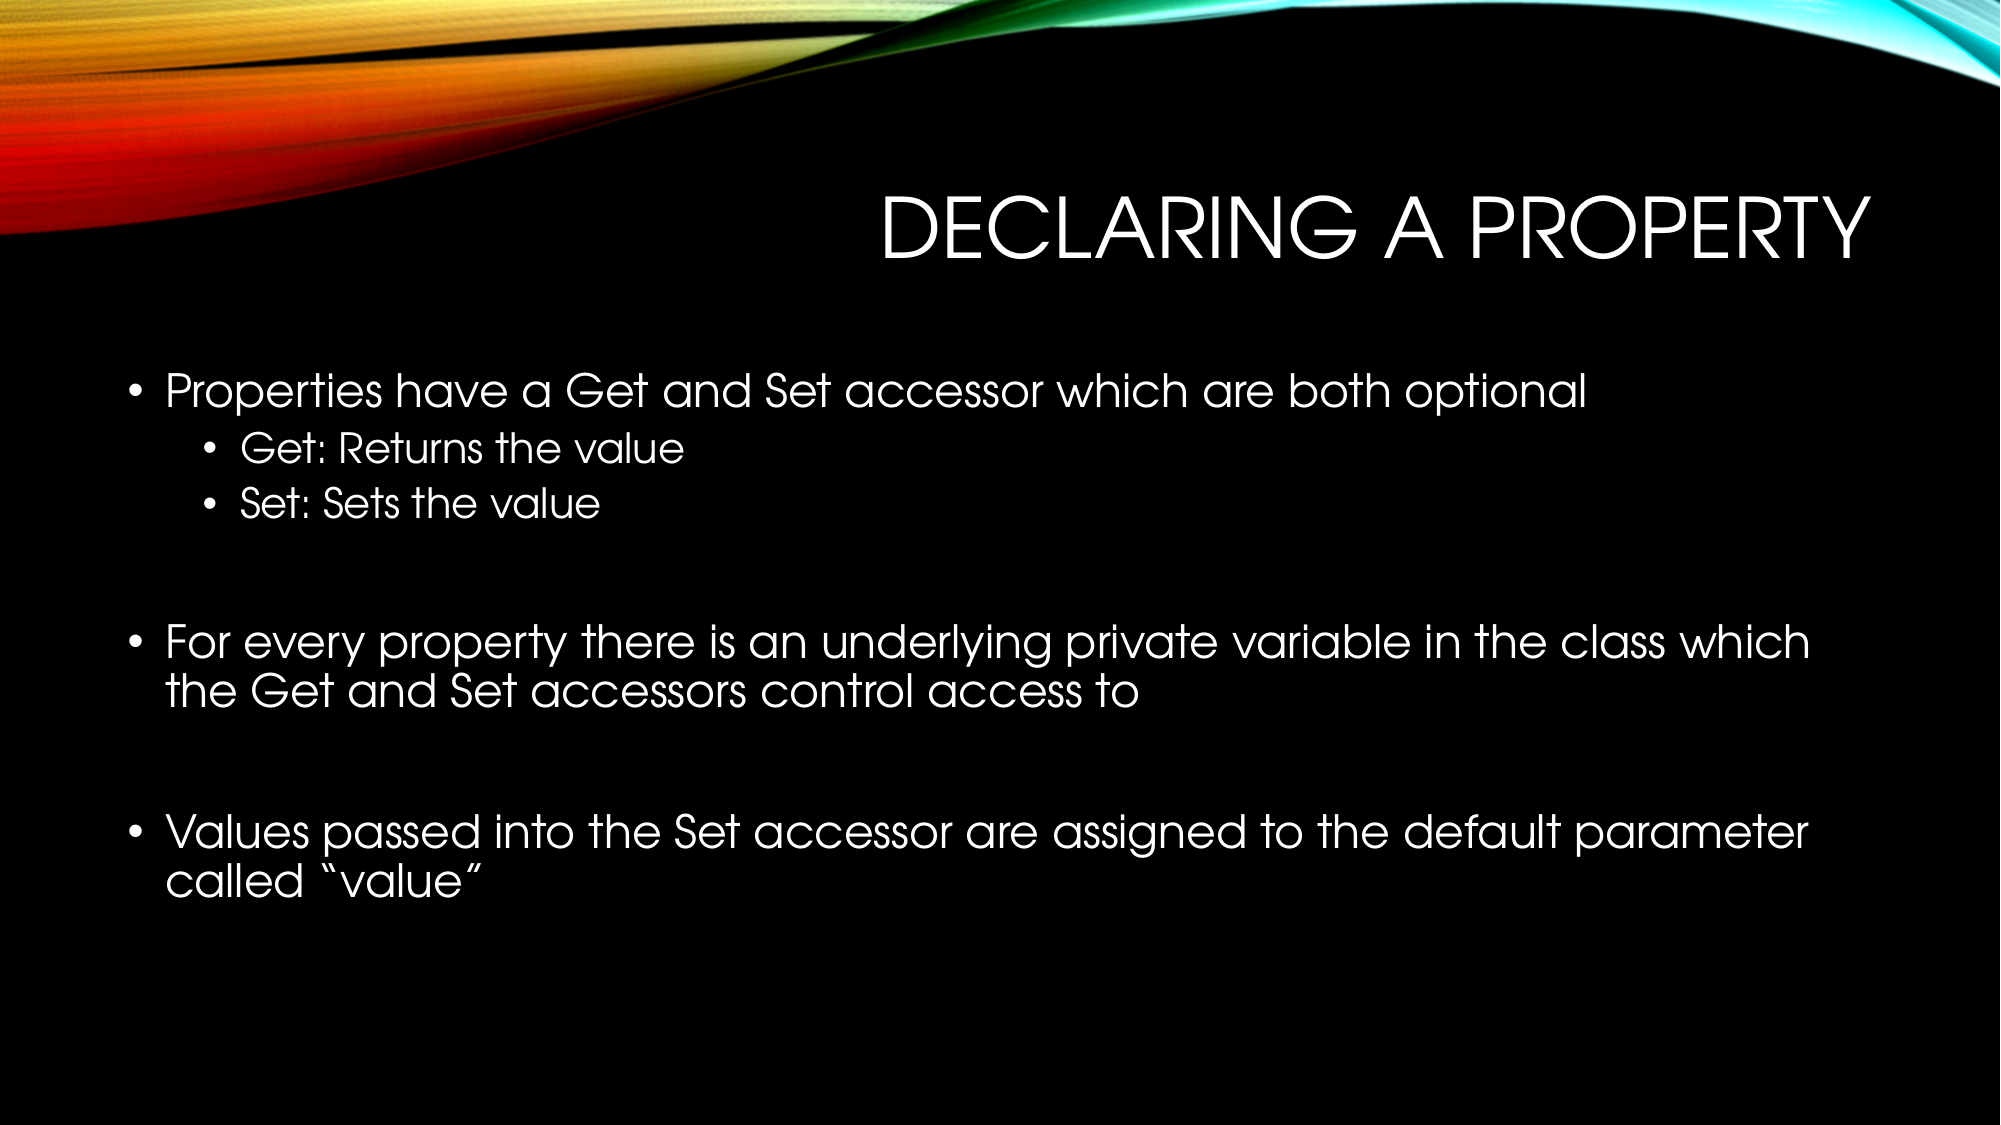

# Declaring A Property
Properties have a Get and Set accessor which are both optional
Get: Returns the value
Set: Sets the value

For every property there is an underlying private variable in the class which the Get and Set accessors control access to

Values passed into the Set accessor are assigned to the default parameter called “value”